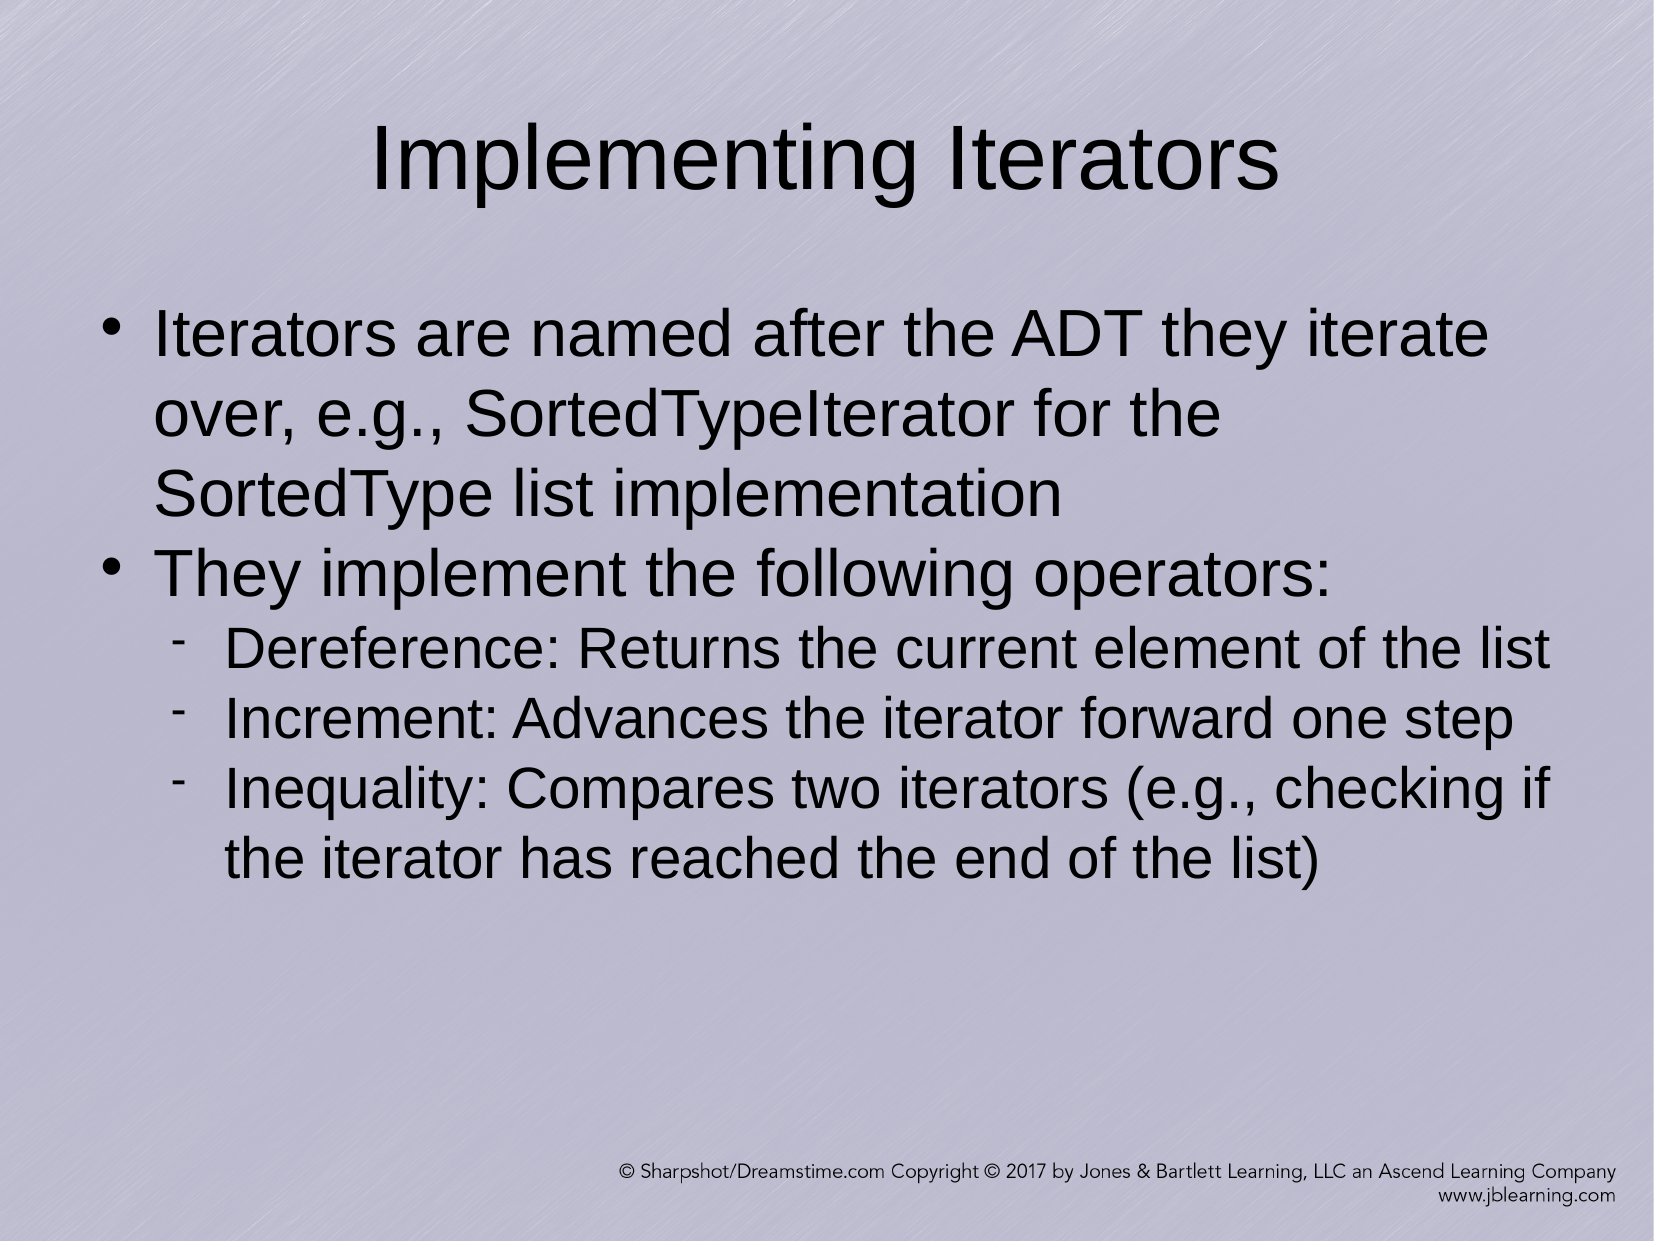

Implementing Iterators
Iterators are named after the ADT they iterate over, e.g., SortedTypeIterator for the SortedType list implementation
They implement the following operators:
Dereference: Returns the current element of the list
Increment: Advances the iterator forward one step
Inequality: Compares two iterators (e.g., checking if the iterator has reached the end of the list)